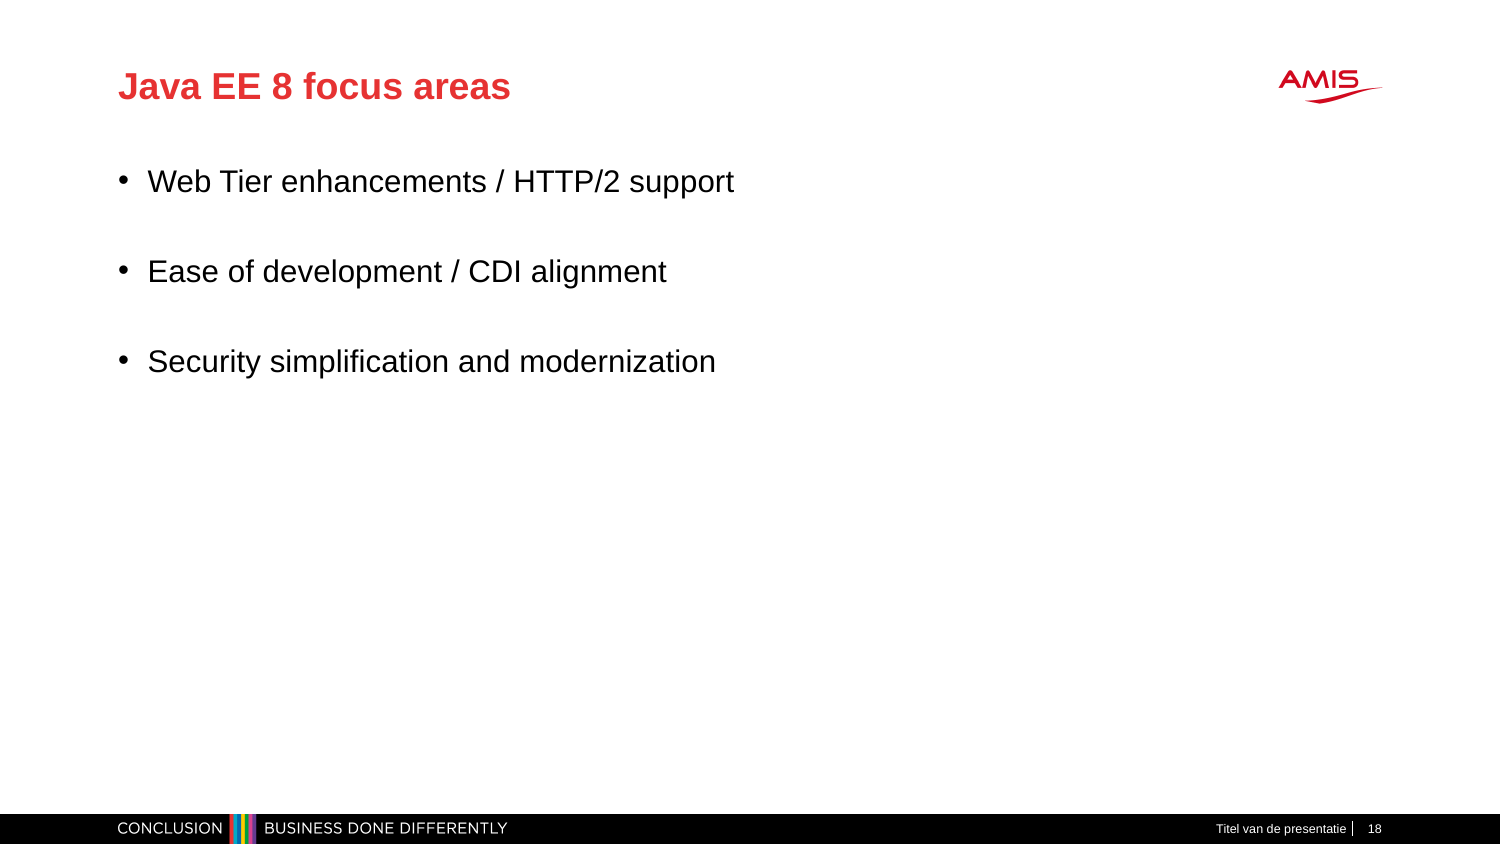

# Java EE 8 focus areas
Web Tier enhancements / HTTP/2 support

Ease of development / CDI alignment

Security simplification and modernization
Titel van de presentatie
18